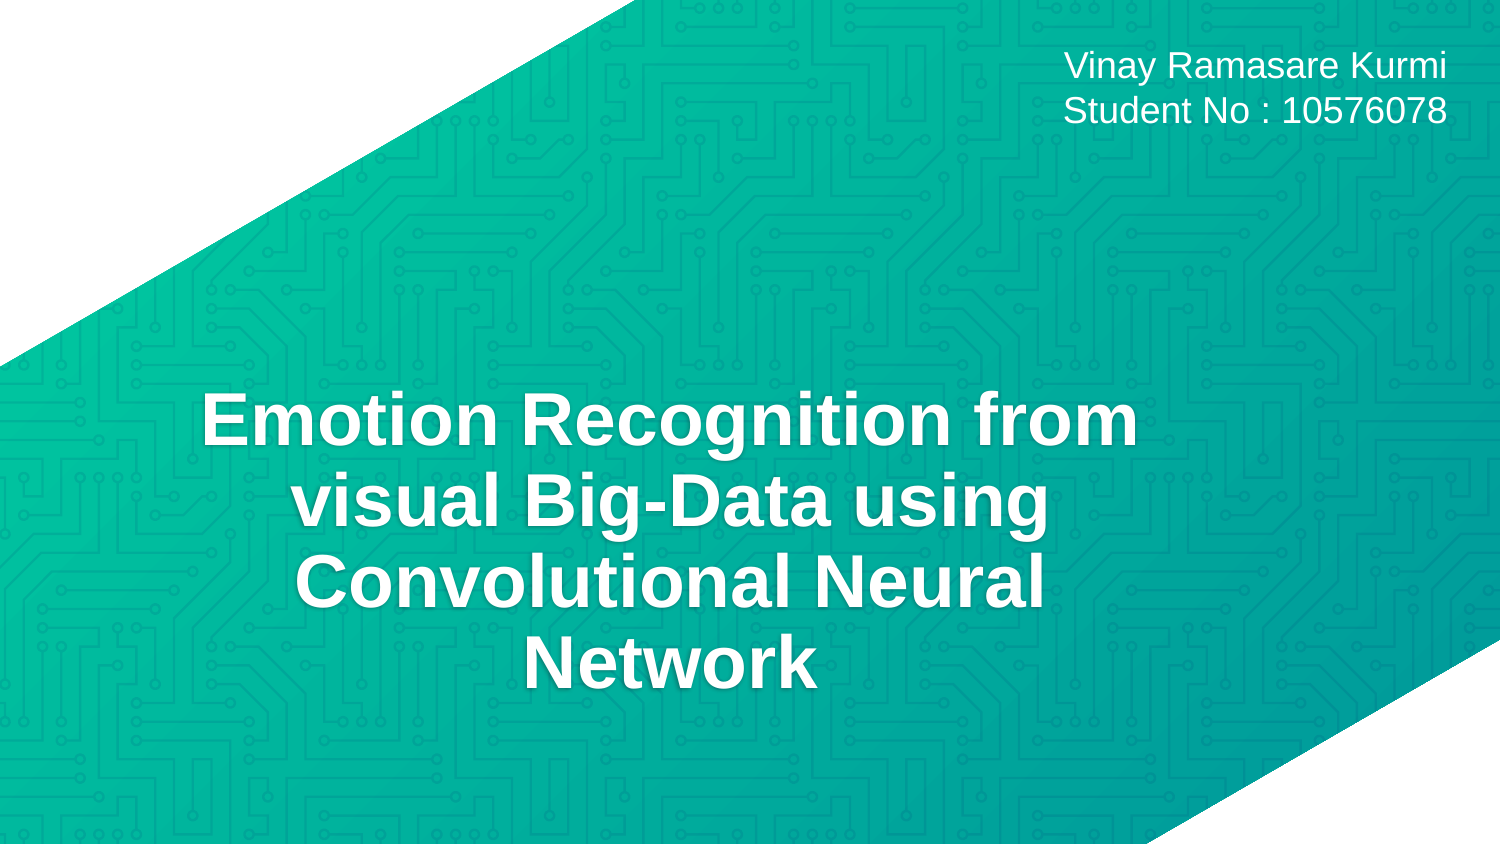

Vinay Ramasare Kurmi
Student No : 10576078
# Emotion Recognition from visual Big-Data using Convolutional Neural Network